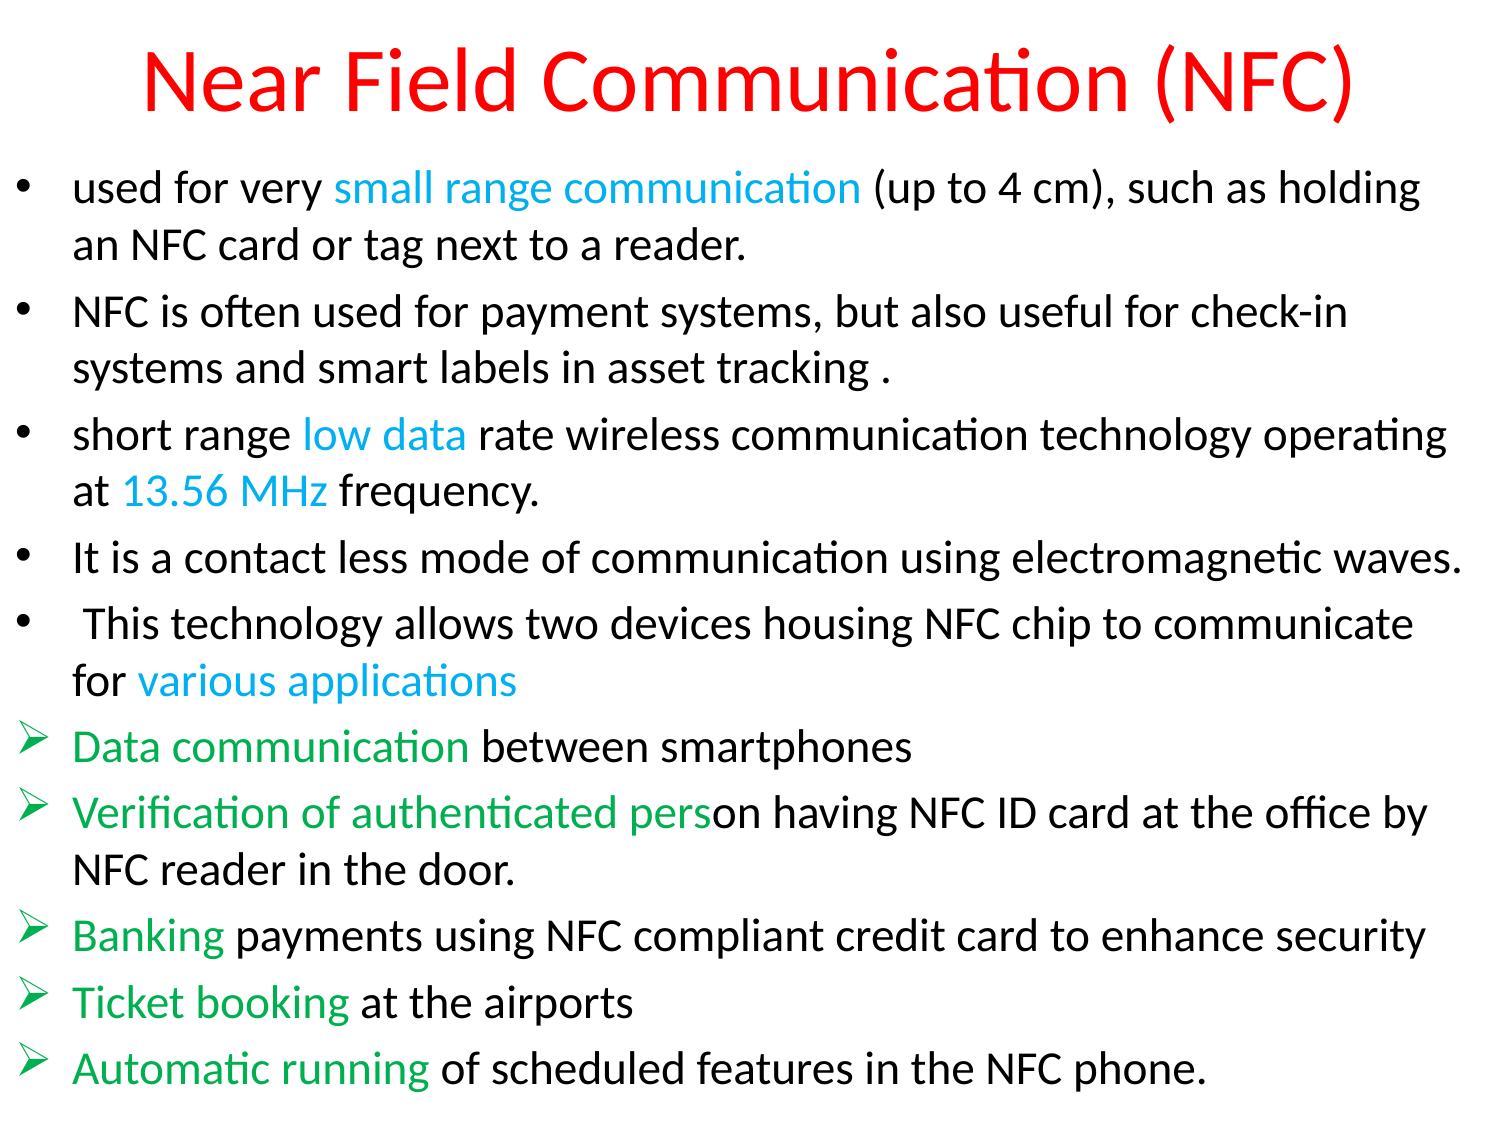

# Near Field Communication (NFC)
used for very small range communication (up to 4 cm), such as holding an NFC card or tag next to a reader.
NFC is often used for payment systems, but also useful for check-in systems and smart labels in asset tracking .
short range low data rate wireless communication technology operating at 13.56 MHz frequency.
It is a contact less mode of communication using electromagnetic waves.
 This technology allows two devices housing NFC chip to communicate for various applications
Data communication between smartphones
Verification of authenticated person having NFC ID card at the office by NFC reader in the door.
Banking payments using NFC compliant credit card to enhance security
Ticket booking at the airports
Automatic running of scheduled features in the NFC phone.